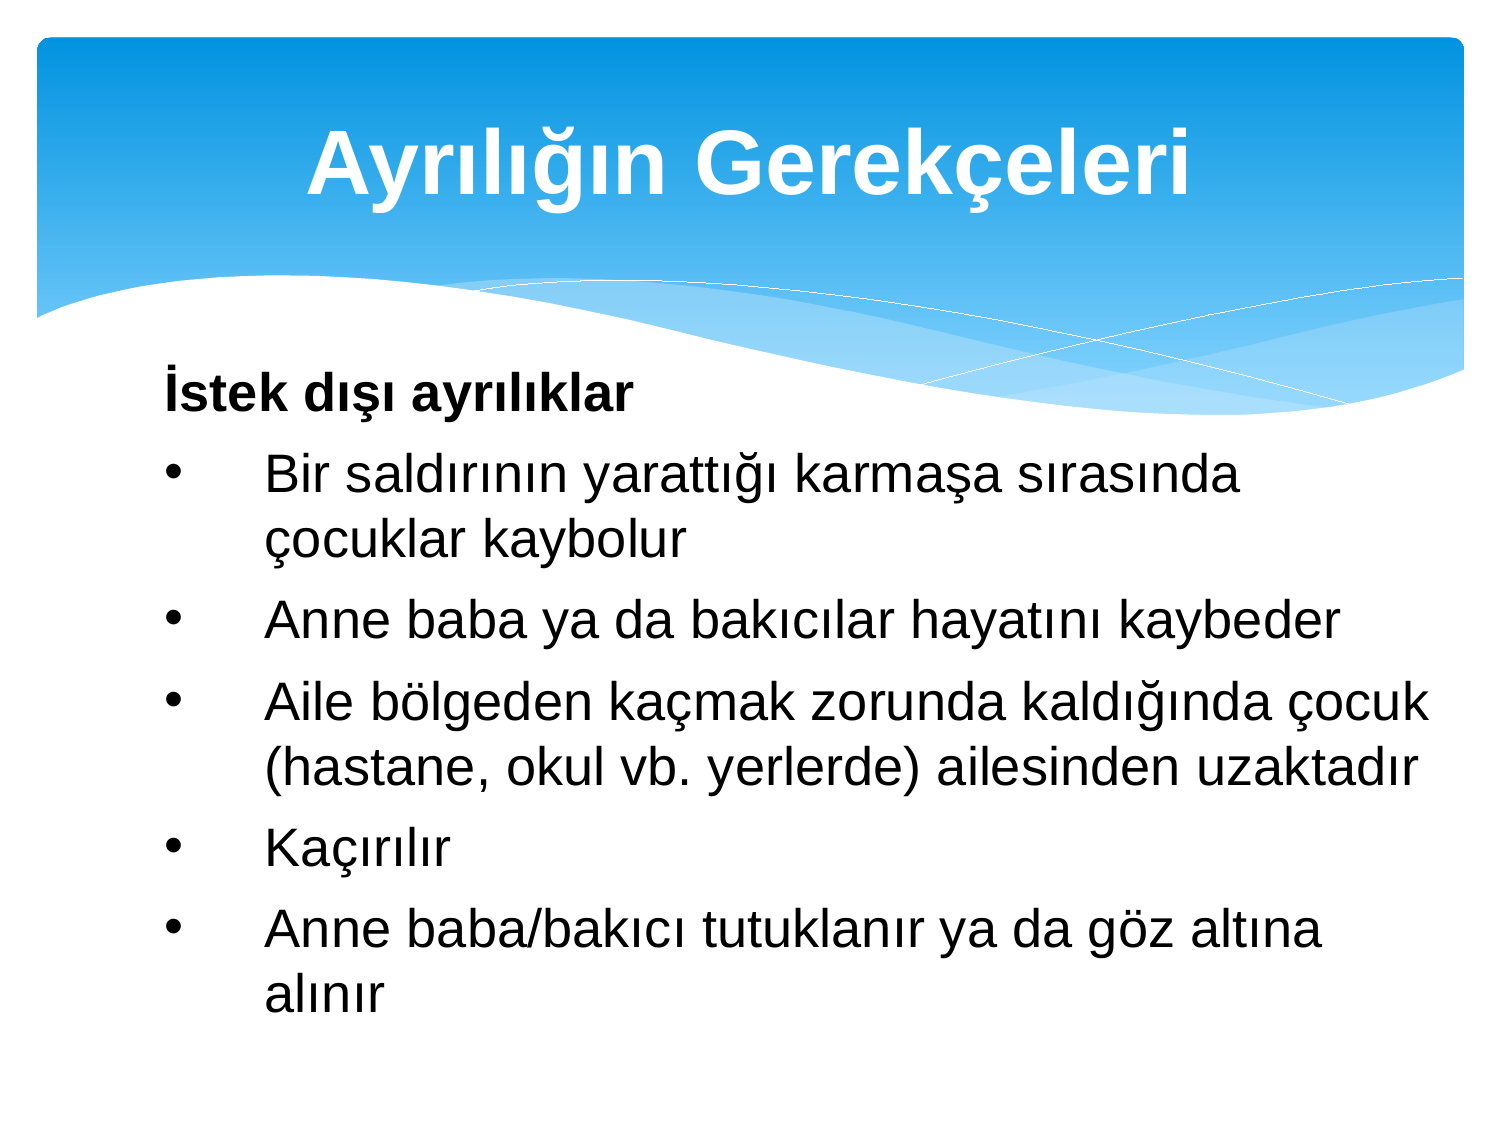

# Ayrılığın Gerekçeleri

İstek dışı ayrılıklar
Bir saldırının yarattığı karmaşa sırasında çocuklar kaybolur
Anne baba ya da bakıcılar hayatını kaybeder
Aile bölgeden kaçmak zorunda kaldığında çocuk (hastane, okul vb. yerlerde) ailesinden uzaktadır
Kaçırılır
Anne baba/bakıcı tutuklanır ya da göz altına alınır